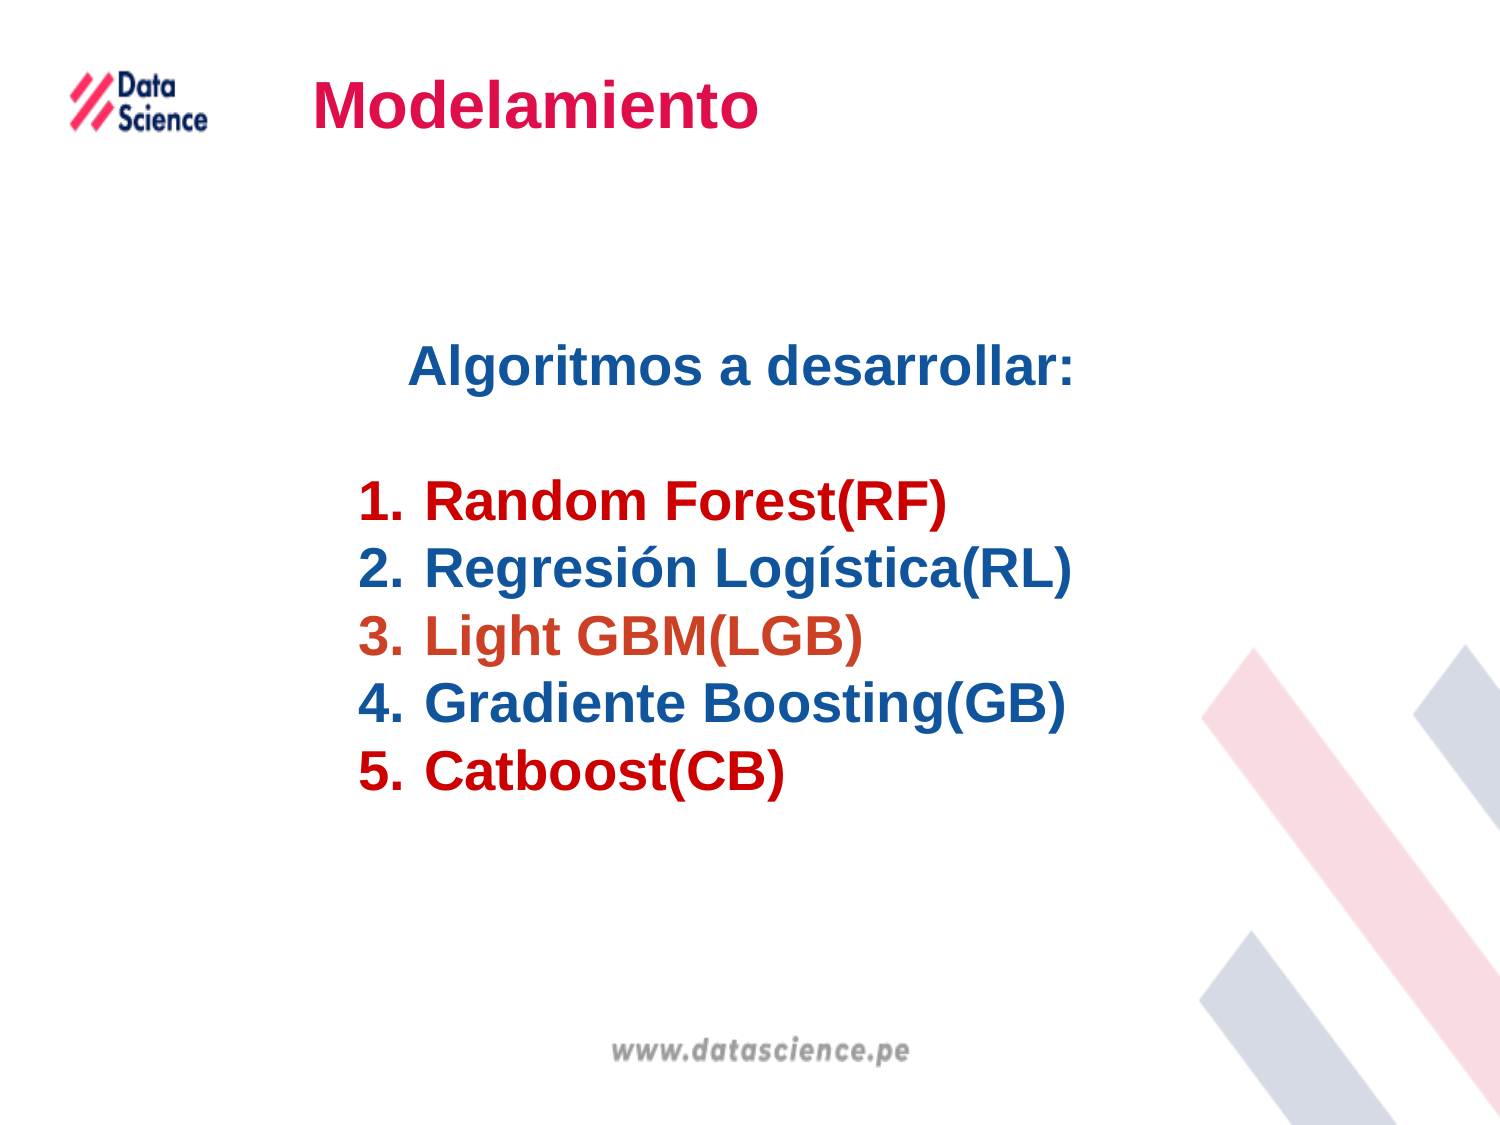

Modelamiento
Algoritmos a desarrollar:

Random Forest(RF)
Regresión Logística(RL)
Light GBM(LGB)
Gradiente Boosting(GB)
Catboost(CB)